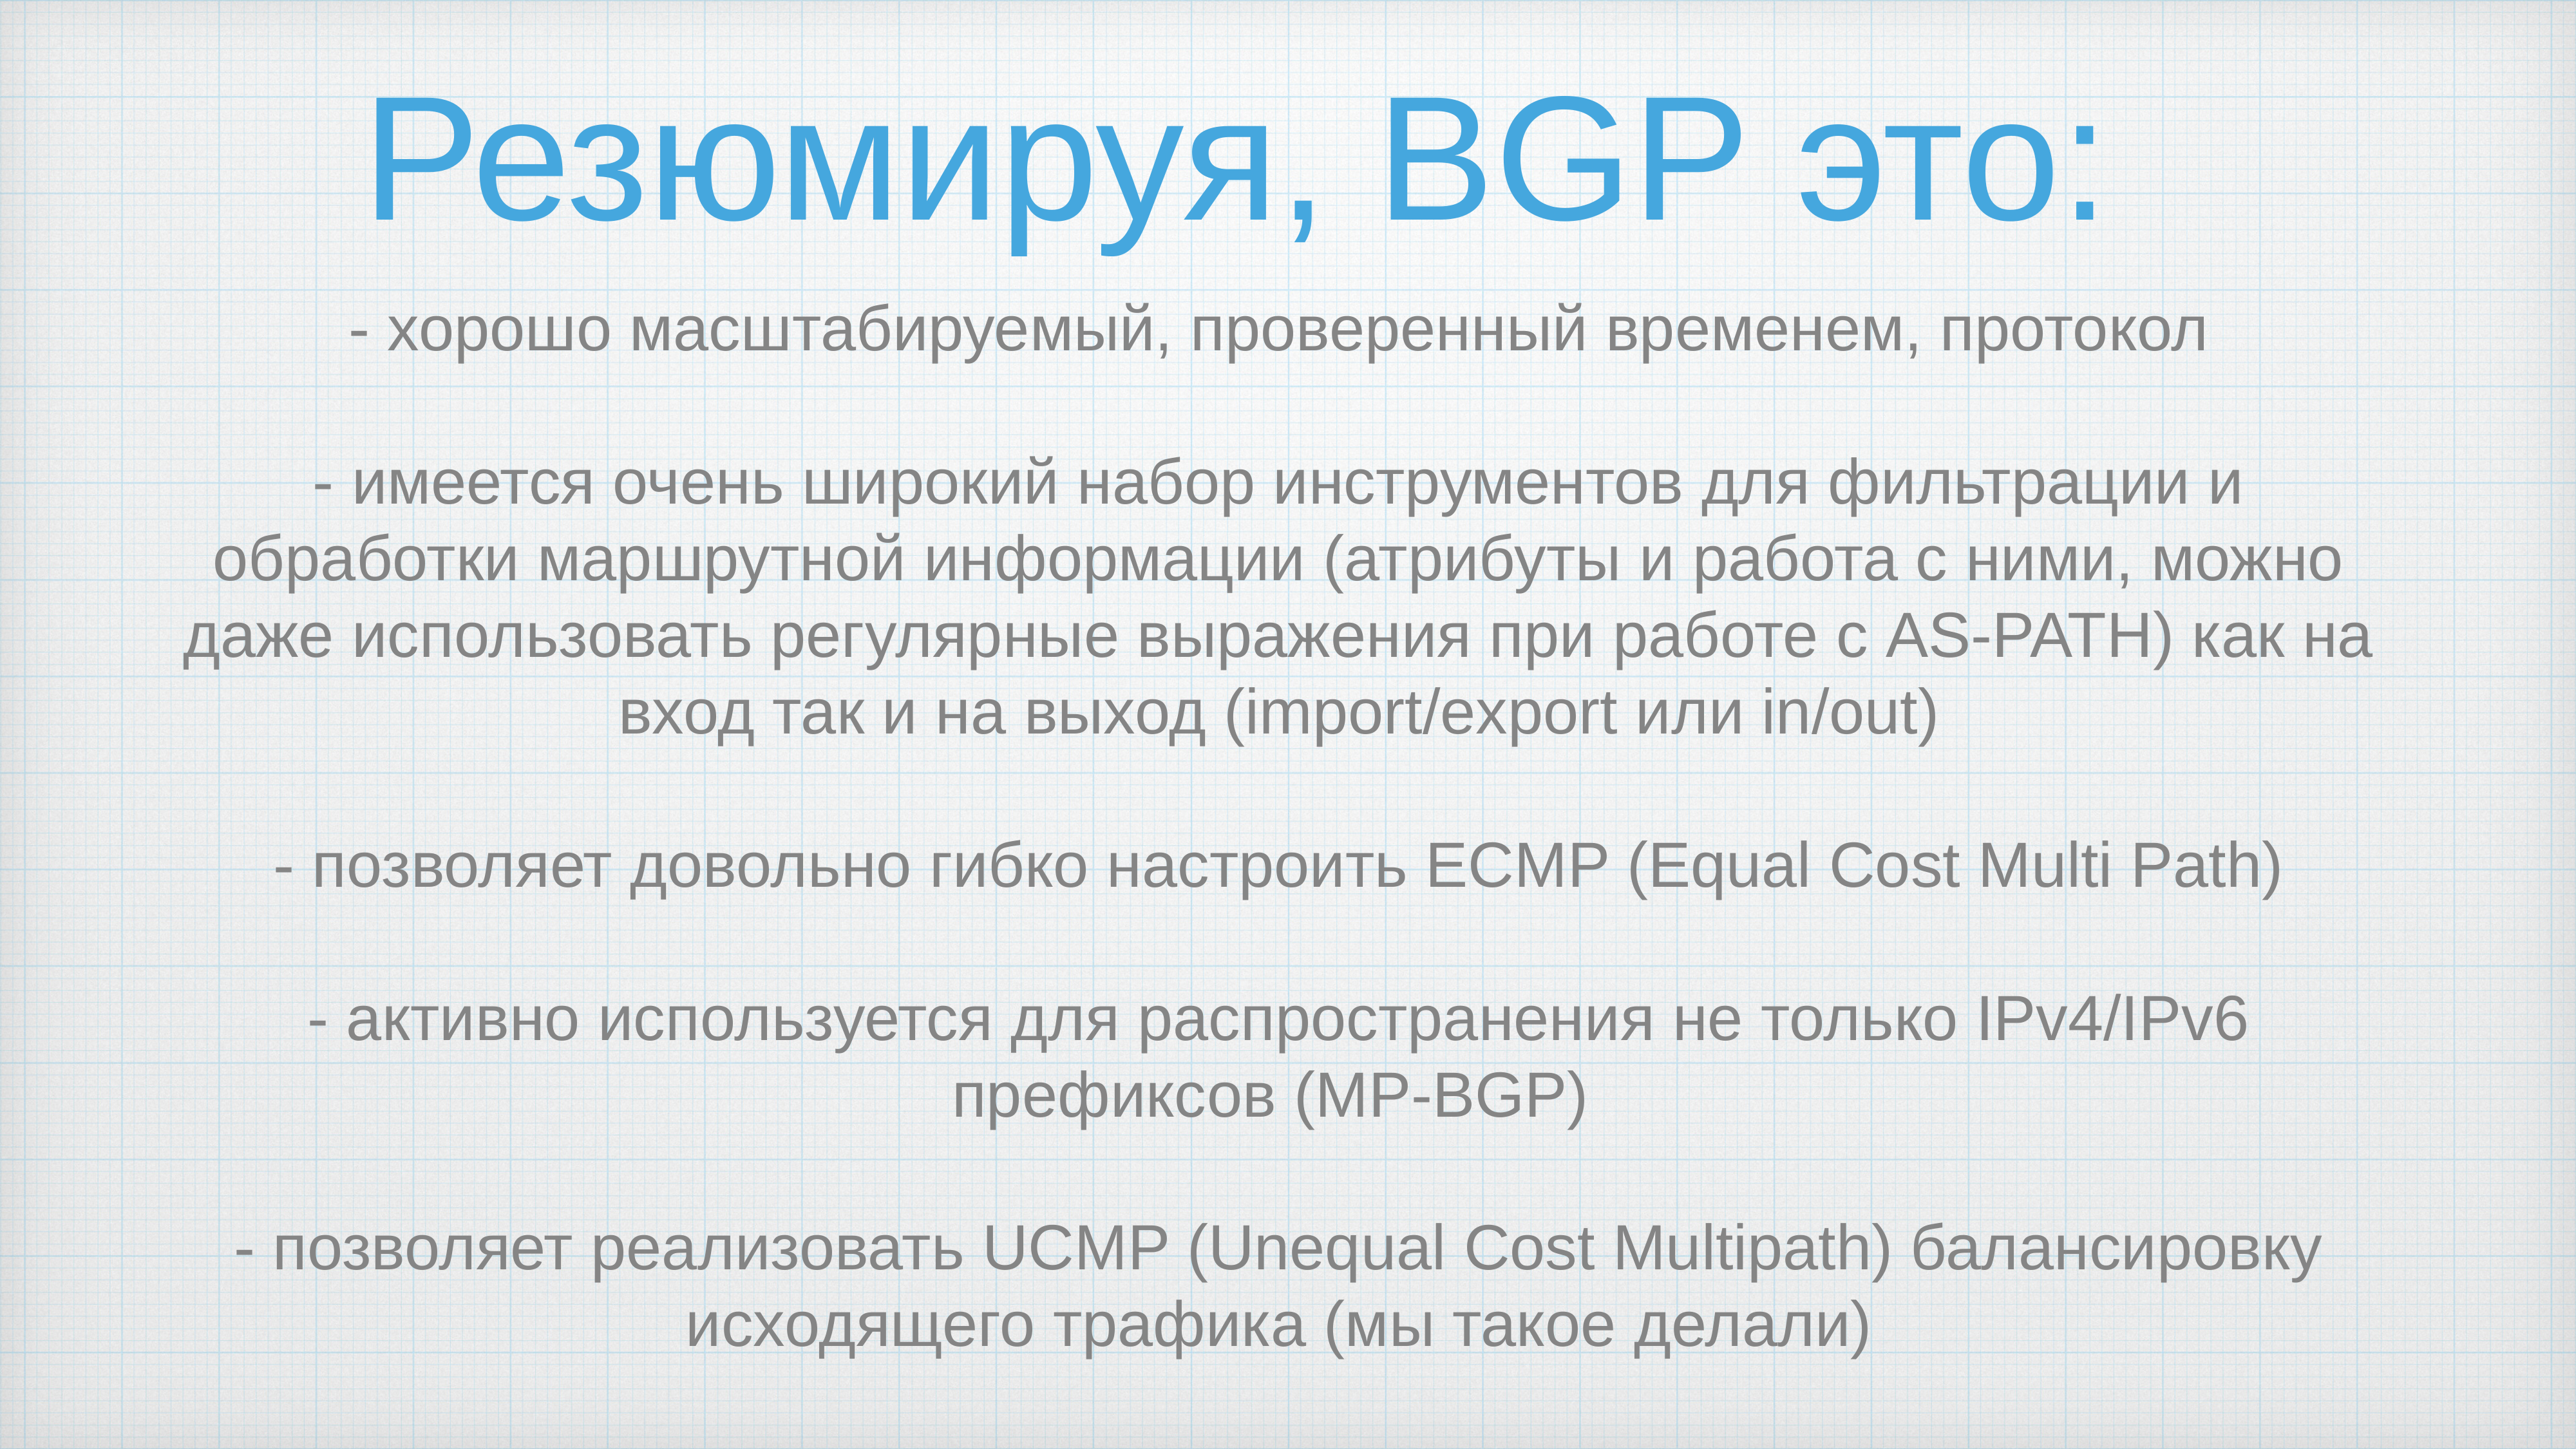

# Резюмируя, BGP это:
- хорошо масштабируемый, проверенный временем, протокол

- имеется очень широкий набор инструментов для фильтрации и обработки маршрутной информации (атрибуты и работа с ними, можно даже использовать регулярные выражения при работе с AS-PATH) как на вход так и на выход (import/export или in/out)

- позволяет довольно гибко настроить ECMP (Equal Cost Multi Path)

- активно используется для распространения не только IPv4/IPv6 префиксов (MP-BGP)

- позволяет реализовать UCMP (Unequal Cost Multipath) балансировку исходящего трафика (мы такое делали)